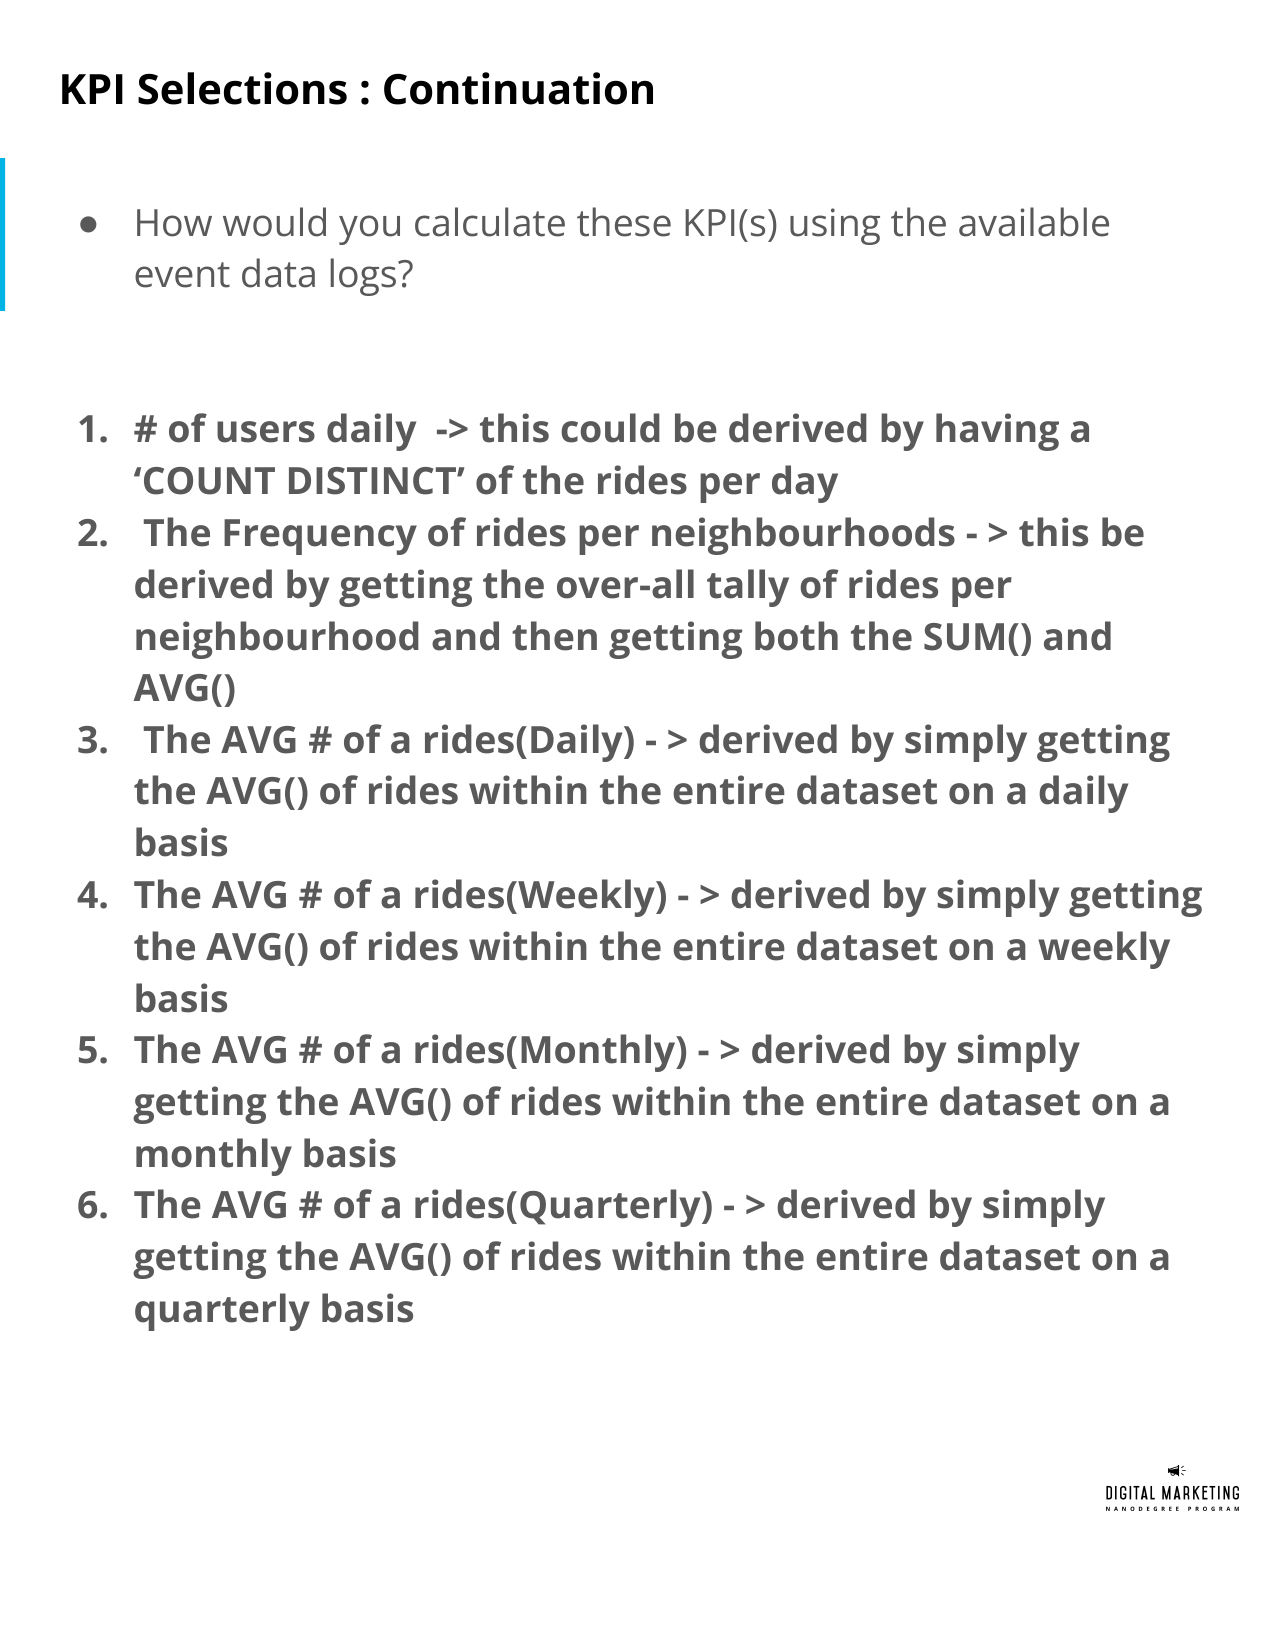

# KPI Selections : Continuation
How would you calculate these KPI(s) using the available event data logs?

# of users daily  -> this could be derived by having a ‘COUNT DISTINCT’ of the rides per day
 The Frequency of rides per neighbourhoods - > this be derived by getting the over-all tally of rides per neighbourhood and then getting both the SUM() and AVG()
 The AVG # of a rides(Daily) - > derived by simply getting the AVG() of rides within the entire dataset on a daily basis
The AVG # of a rides(Weekly) - > derived by simply getting the AVG() of rides within the entire dataset on a weekly basis
The AVG # of a rides(Monthly) - > derived by simply getting the AVG() of rides within the entire dataset on a monthly basis
The AVG # of a rides(Quarterly) - > derived by simply getting the AVG() of rides within the entire dataset on a quarterly basis